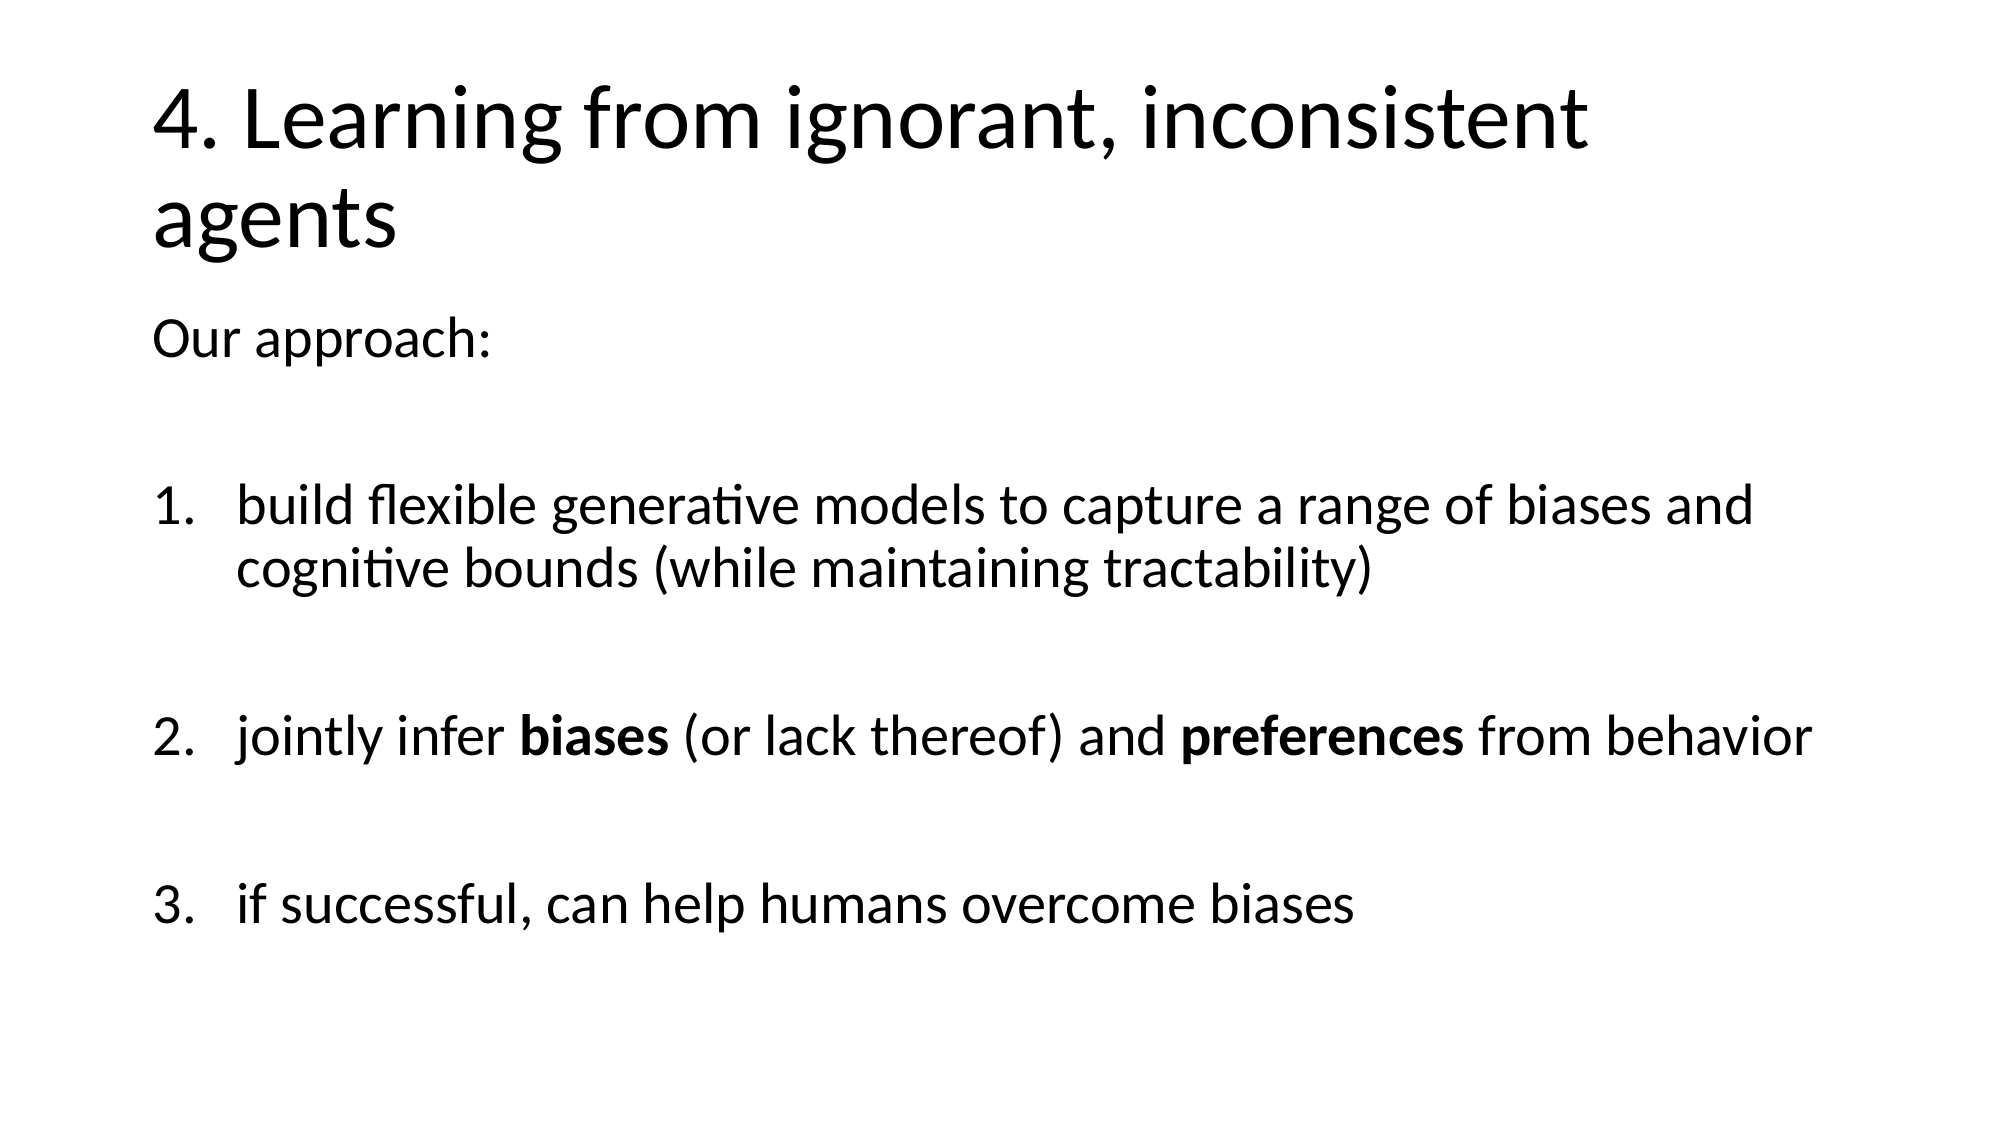

# 4. Learning from ignorant, inconsistent agents
Our approach:

build flexible generative models to capture a range of biases and cognitive bounds (while maintaining tractability)

jointly infer biases (or lack thereof) and preferences from behavior

if successful, can help humans overcome biases